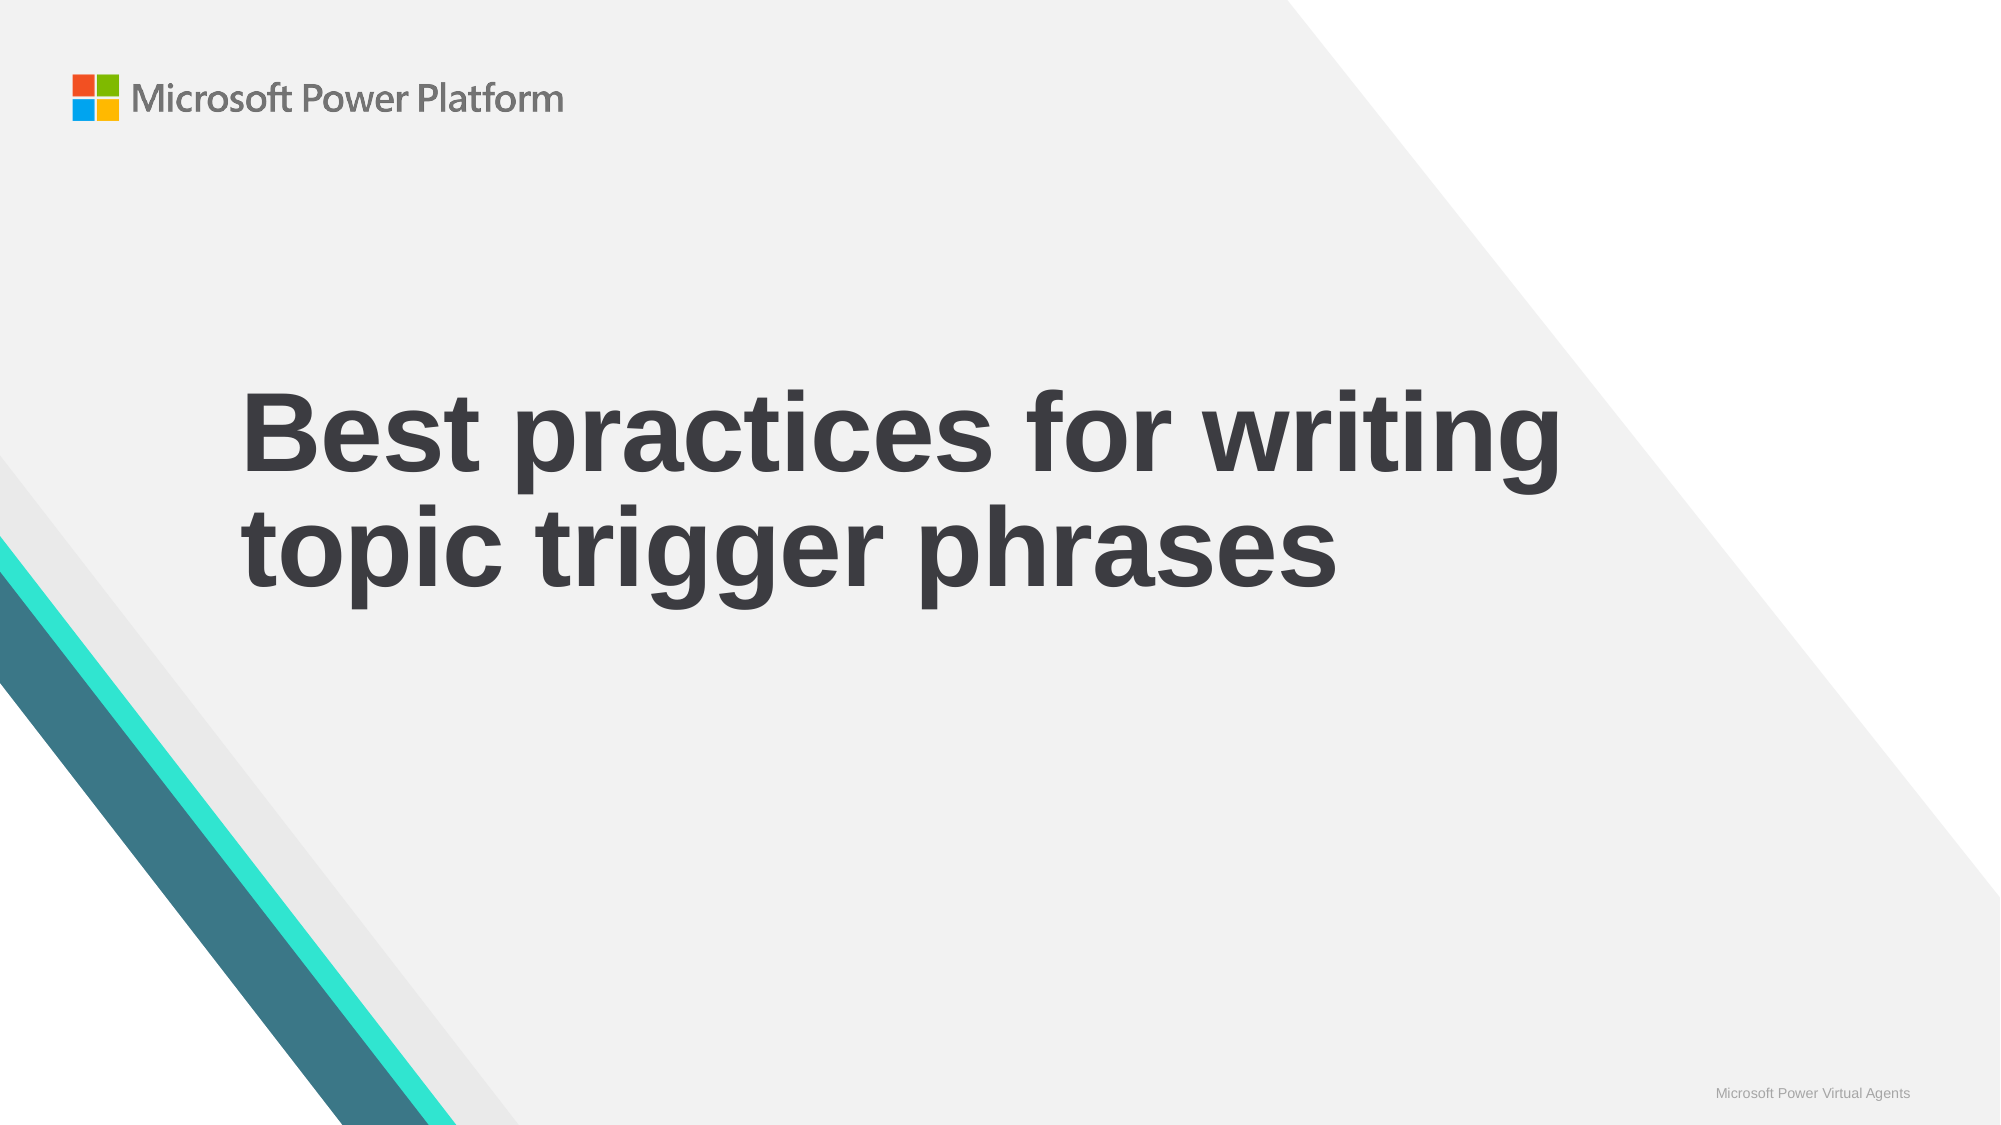

Best practices for writing topic trigger phrases